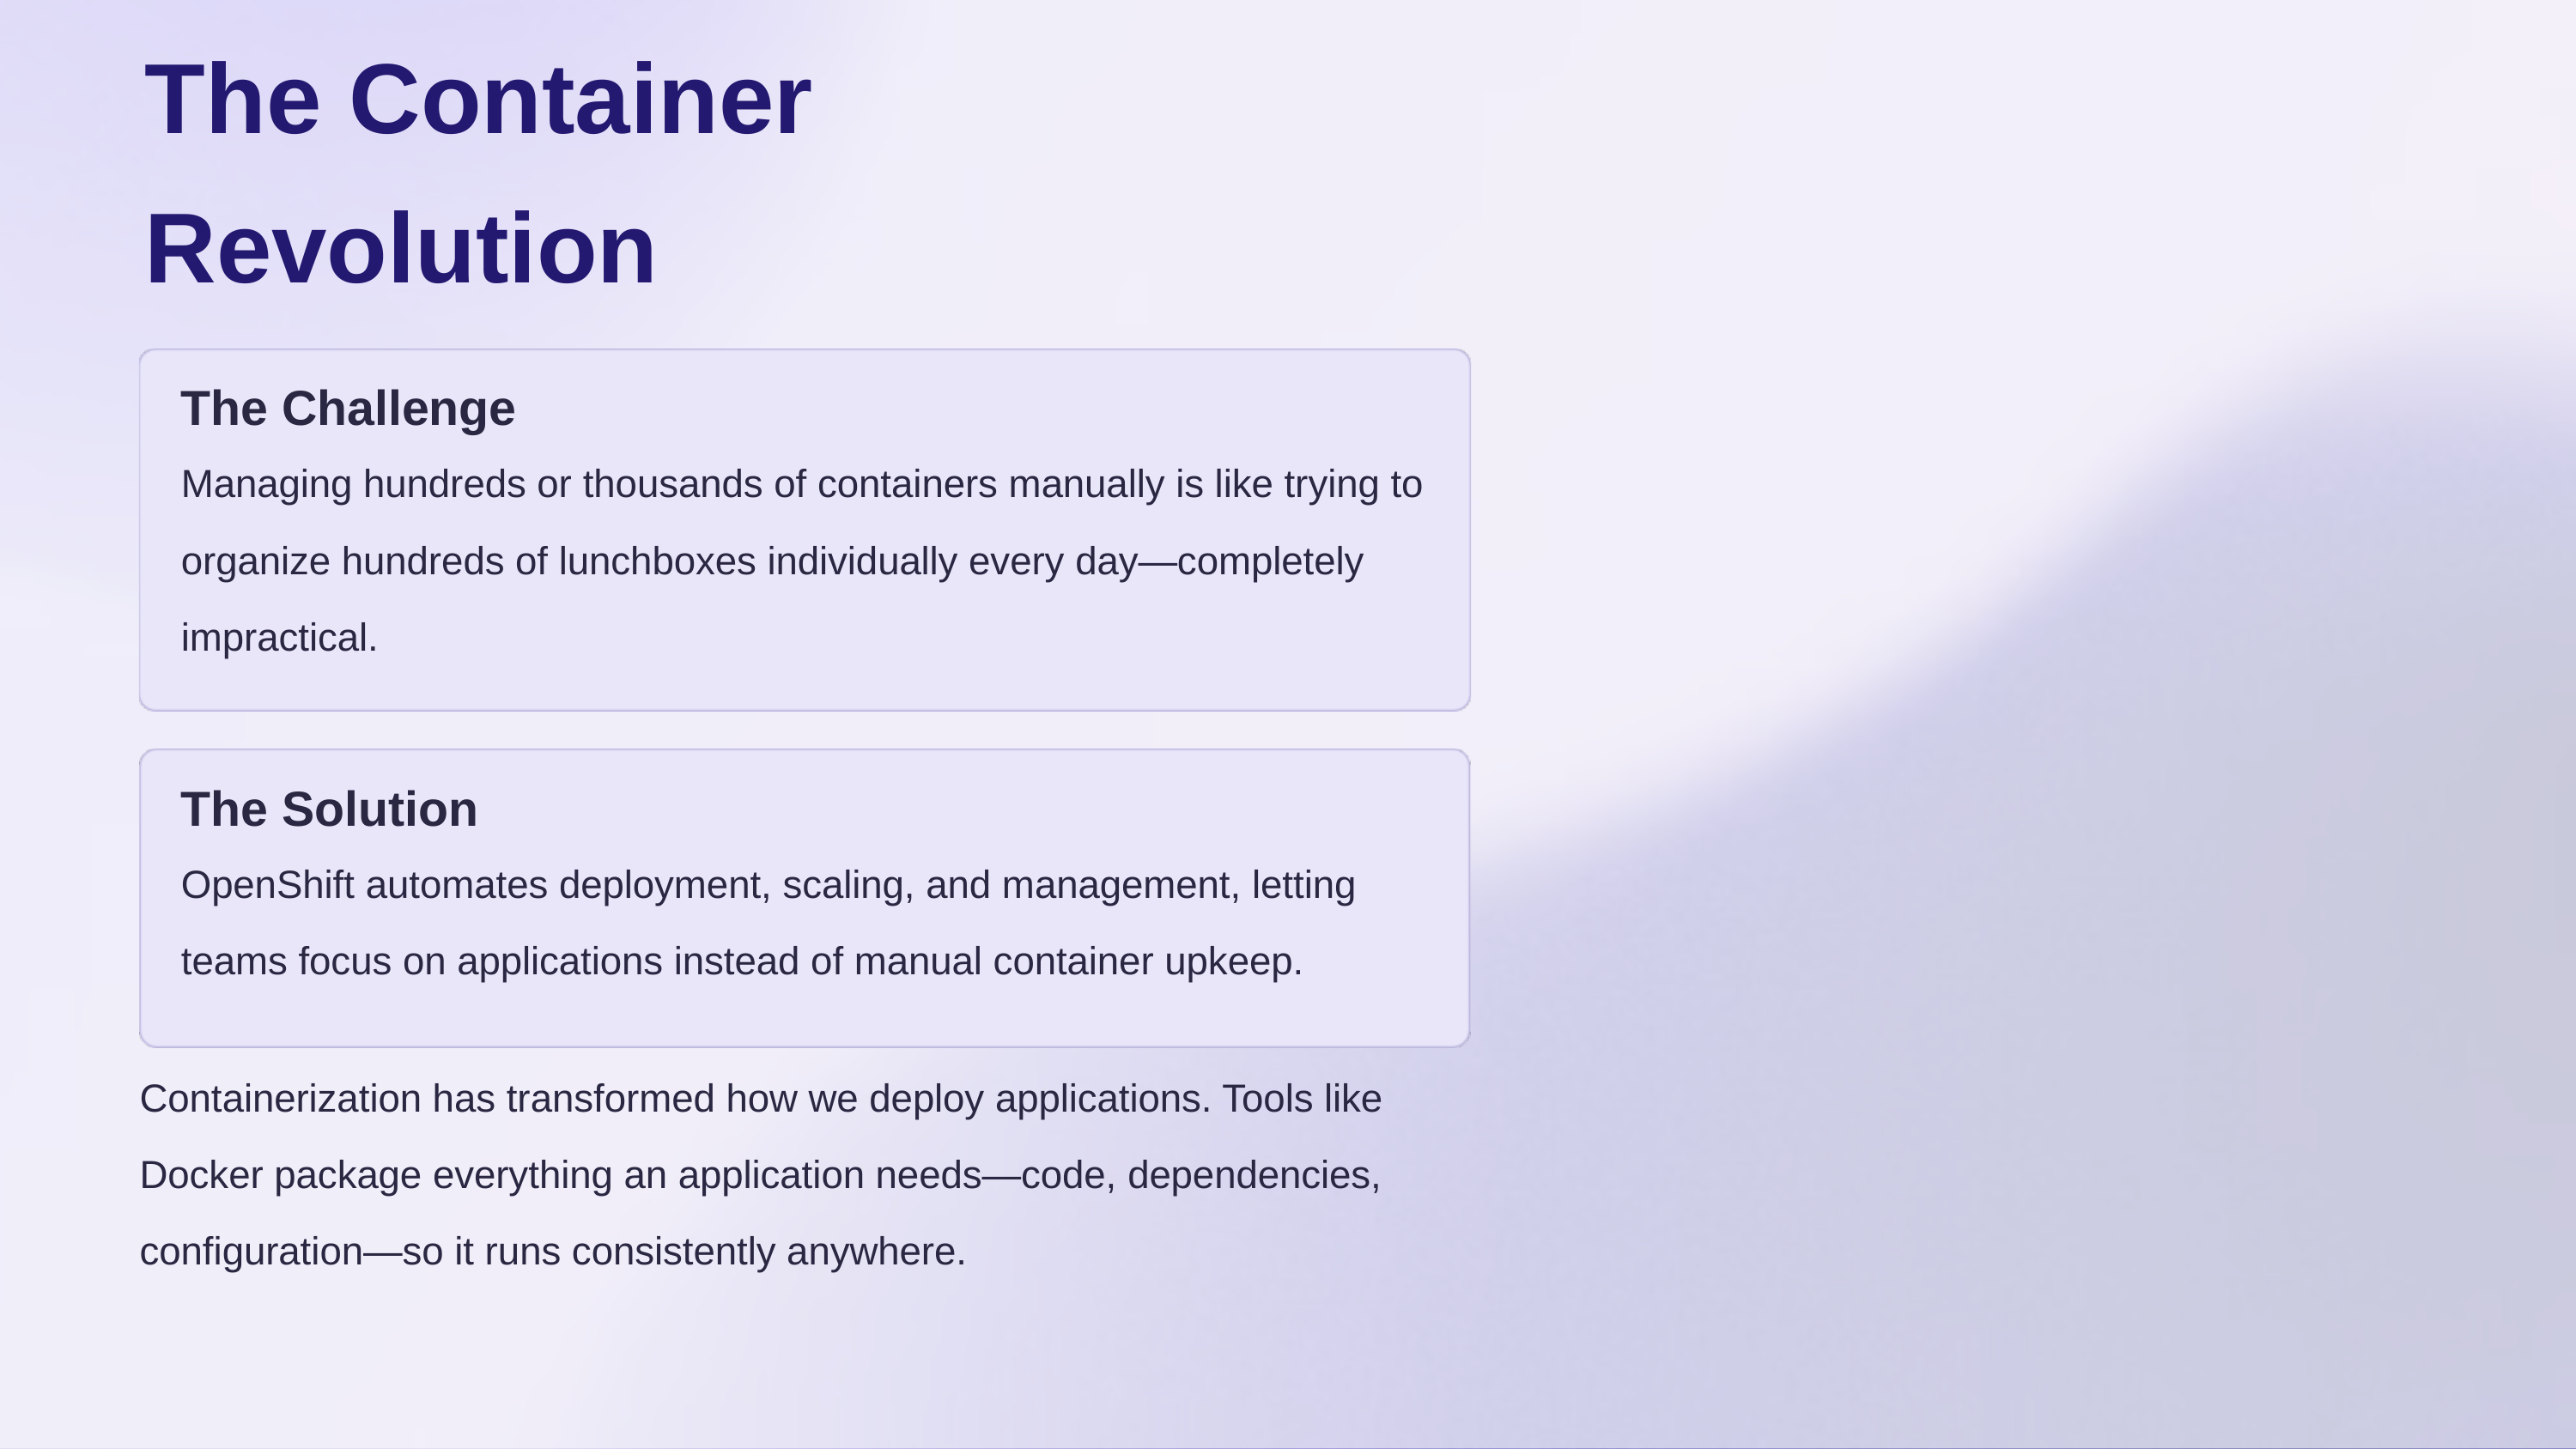

The Container Revolution

The Challenge
Managing hundreds or thousands of containers manually is like trying to organize hundreds of lunchboxes individually every day—completely impractical.

The Solution
OpenShift automates deployment, scaling, and management, letting teams focus on applications instead of manual container upkeep.
Containerization has transformed how we deploy applications. Tools like Docker package everything an application needs—code, dependencies, configuration—so it runs consistently anywhere.